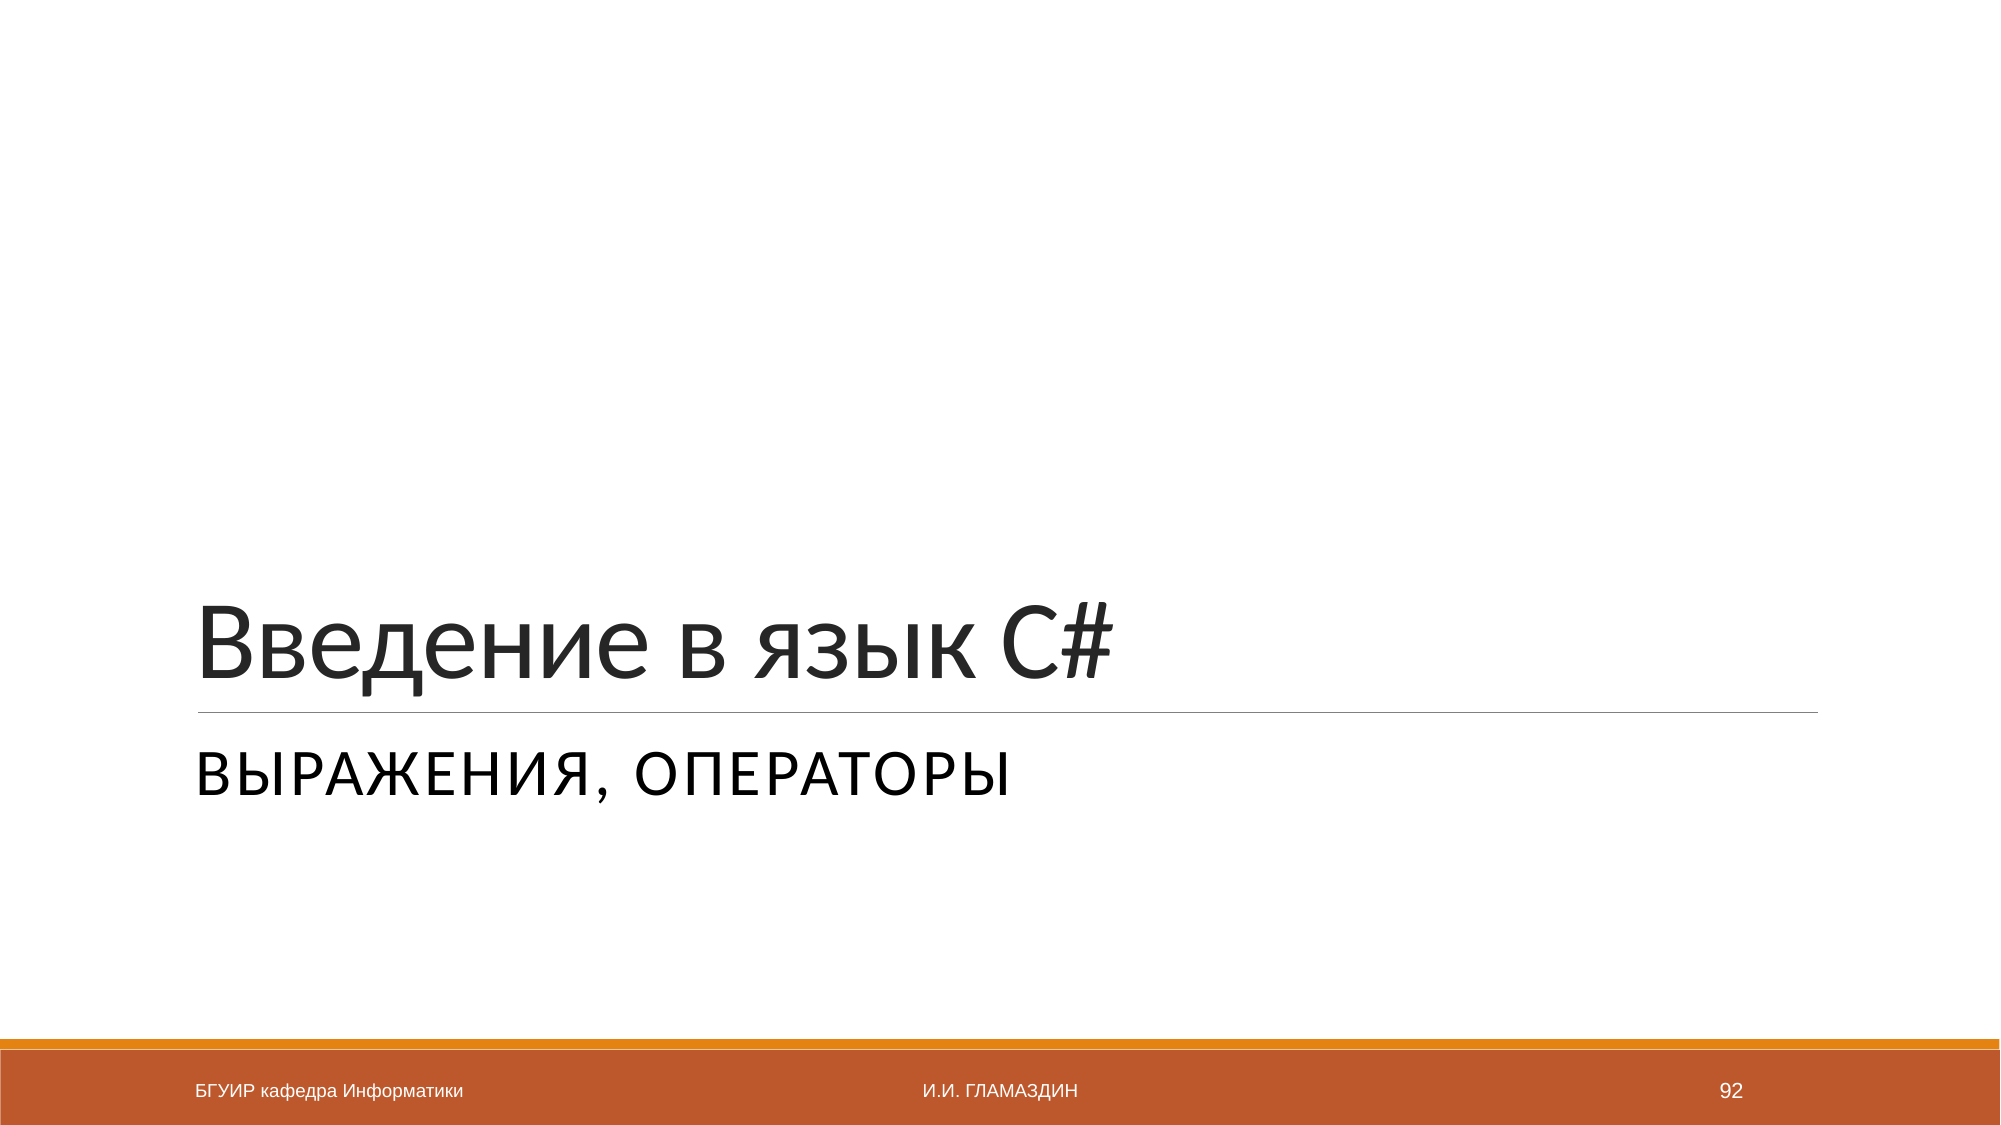

# Введение в язык C#
выражения, операторы
БГУИР кафедра Информатики
И.И. Гламаздин
92